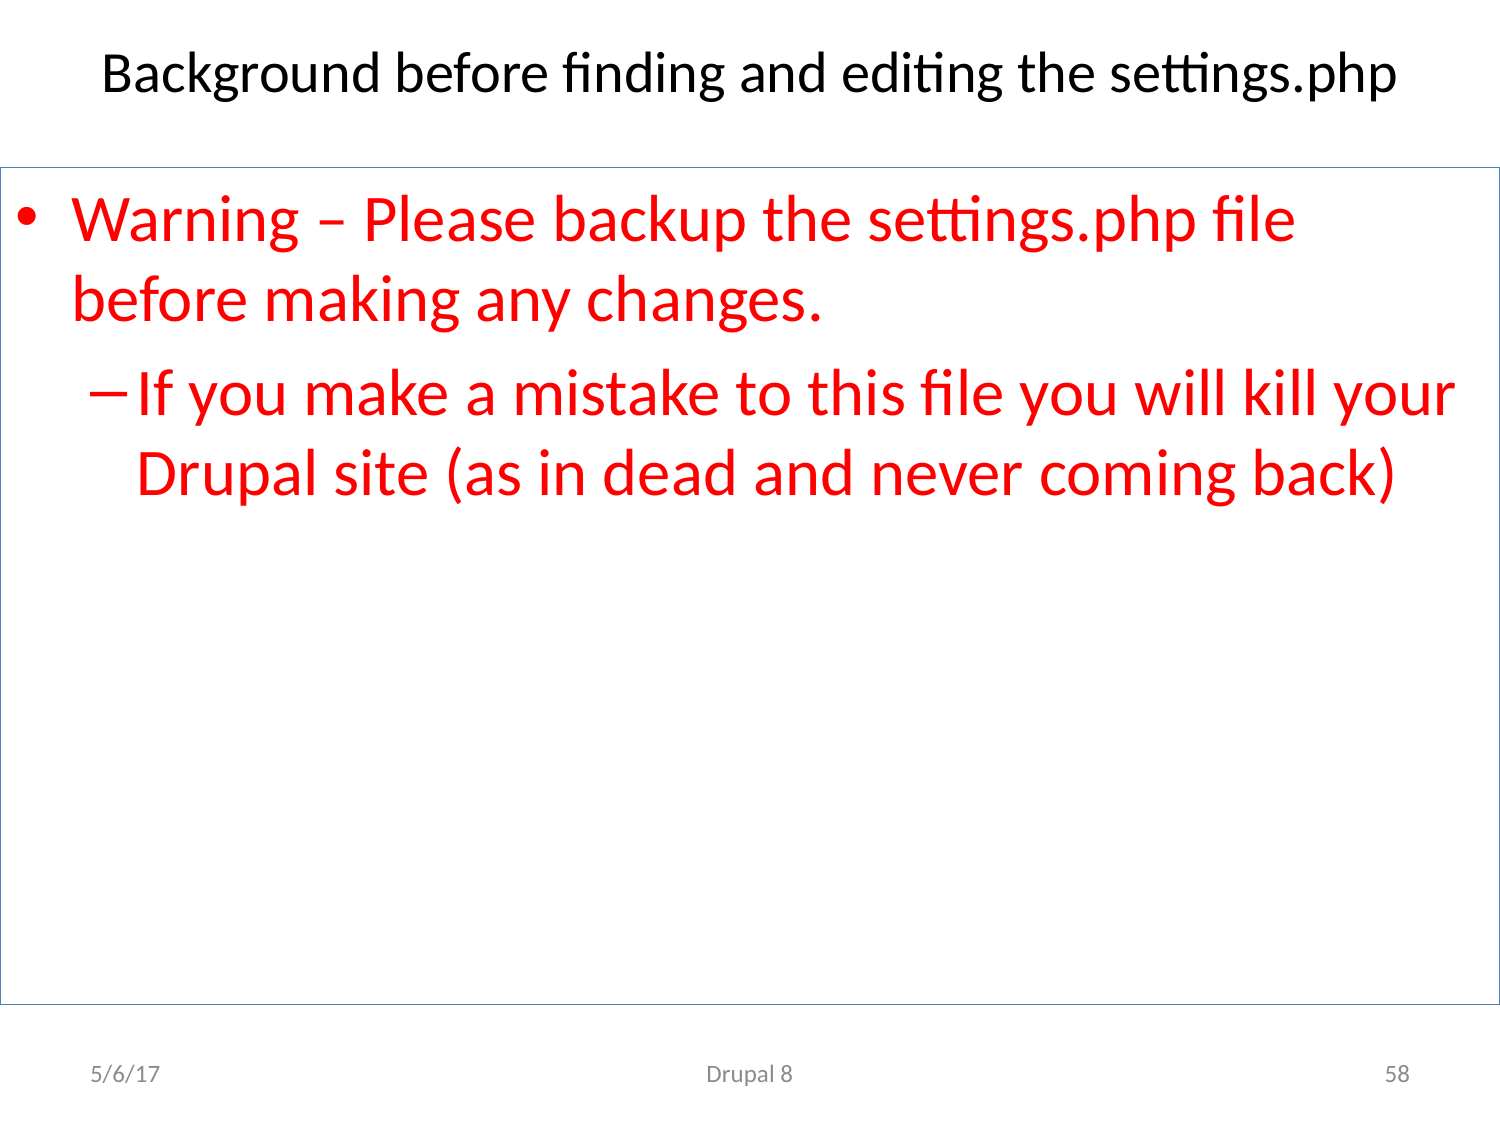

# Background before finding and editing the settings.php
Warning – Please backup the settings.php file before making any changes.
If you make a mistake to this file you will kill your Drupal site (as in dead and never coming back)
5/6/17
Drupal 8
58